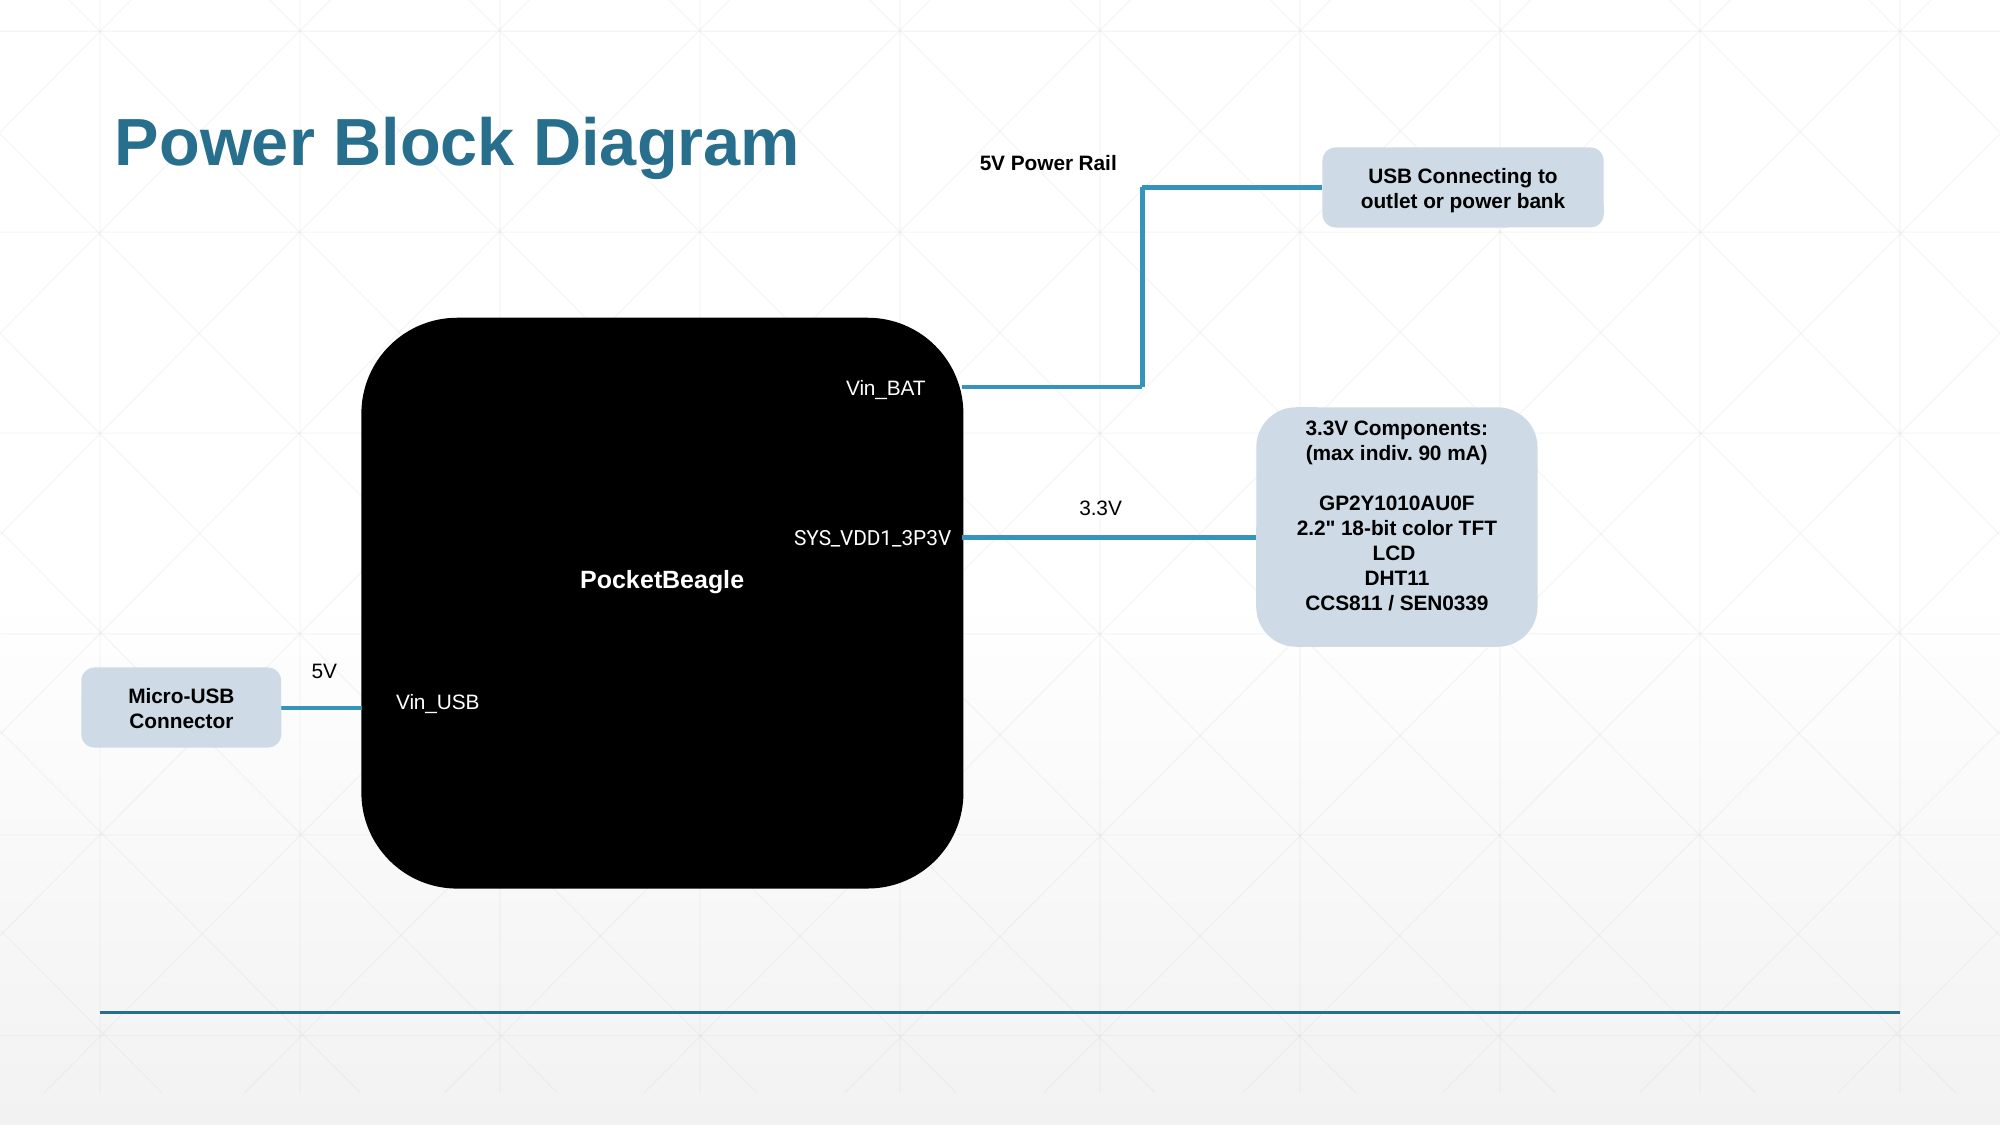

# Power Block Diagram
5V Power Rail
USB Connecting to outlet or power bank
PocketBeagle

Vin_BAT

3.3V Components:
(max indiv. 90 mA)

GP2Y1010AU0F
2.2" 18-bit color TFT LCD
DHT11
CCS811 / SEN0339

3.3V
SYS_VDD1_3P3V
5V
Micro-USB Connector
Vin_USB